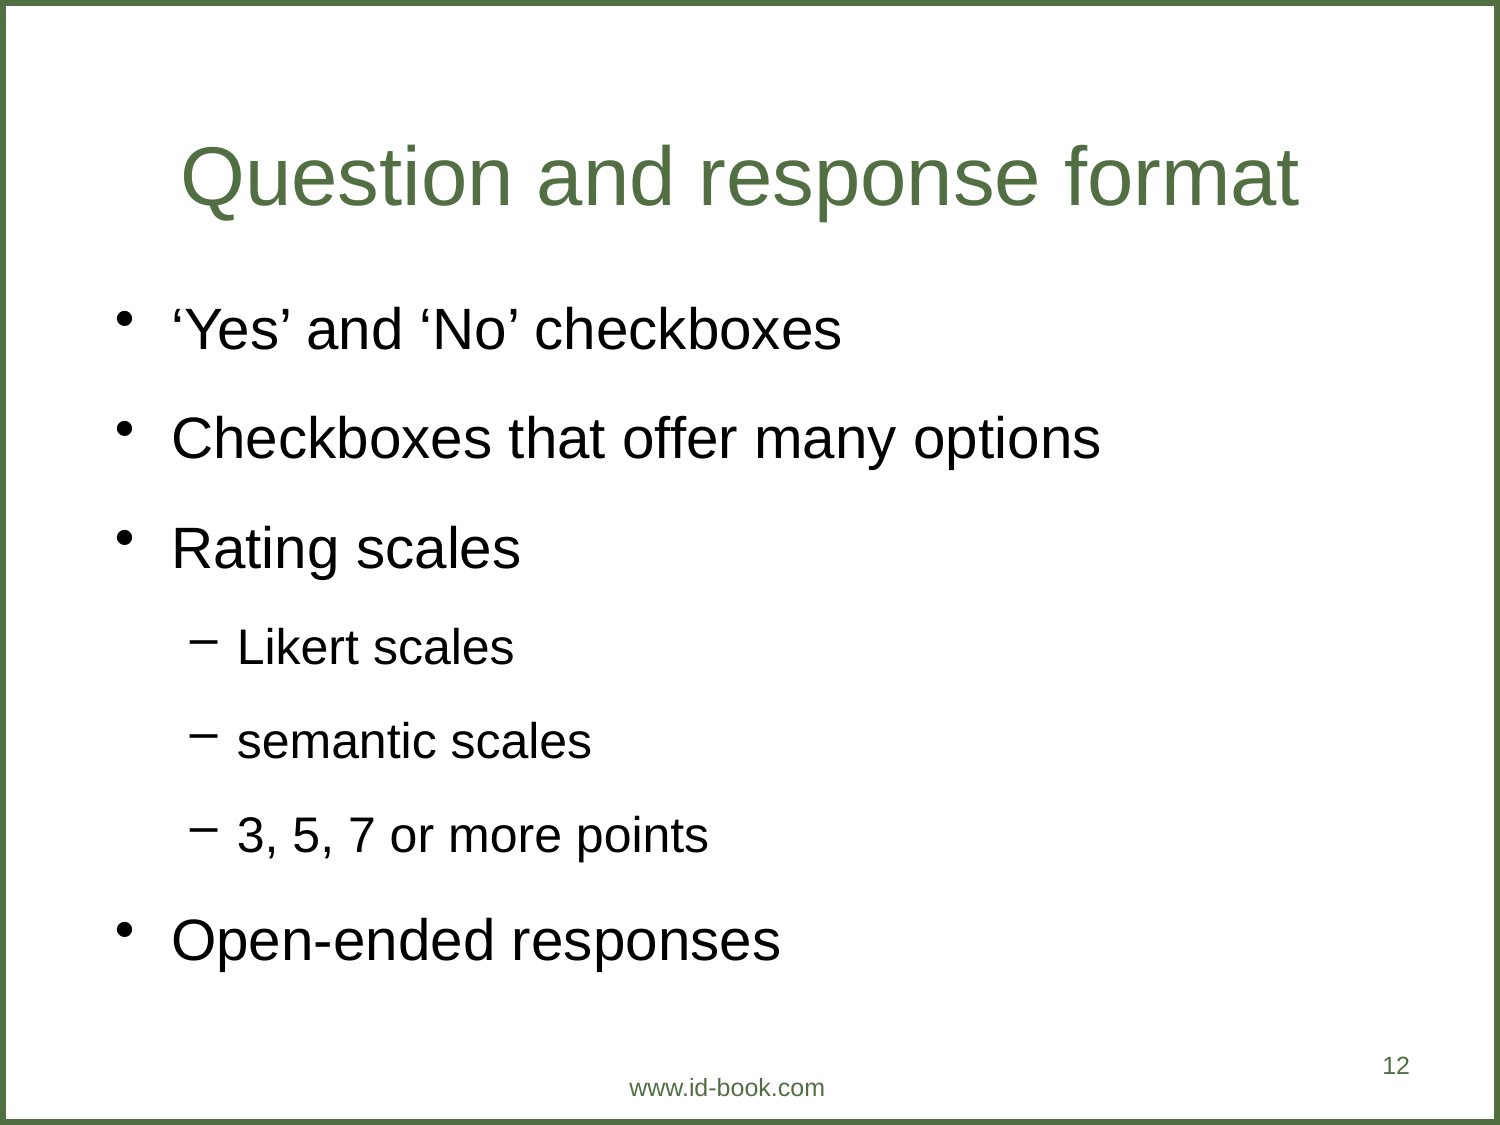

Question and response format
‘Yes’ and ‘No’ checkboxes
Checkboxes that offer many options
Rating scales
Likert scales
semantic scales
3, 5, 7 or more points
Open-ended responses

12
www.id-book.com